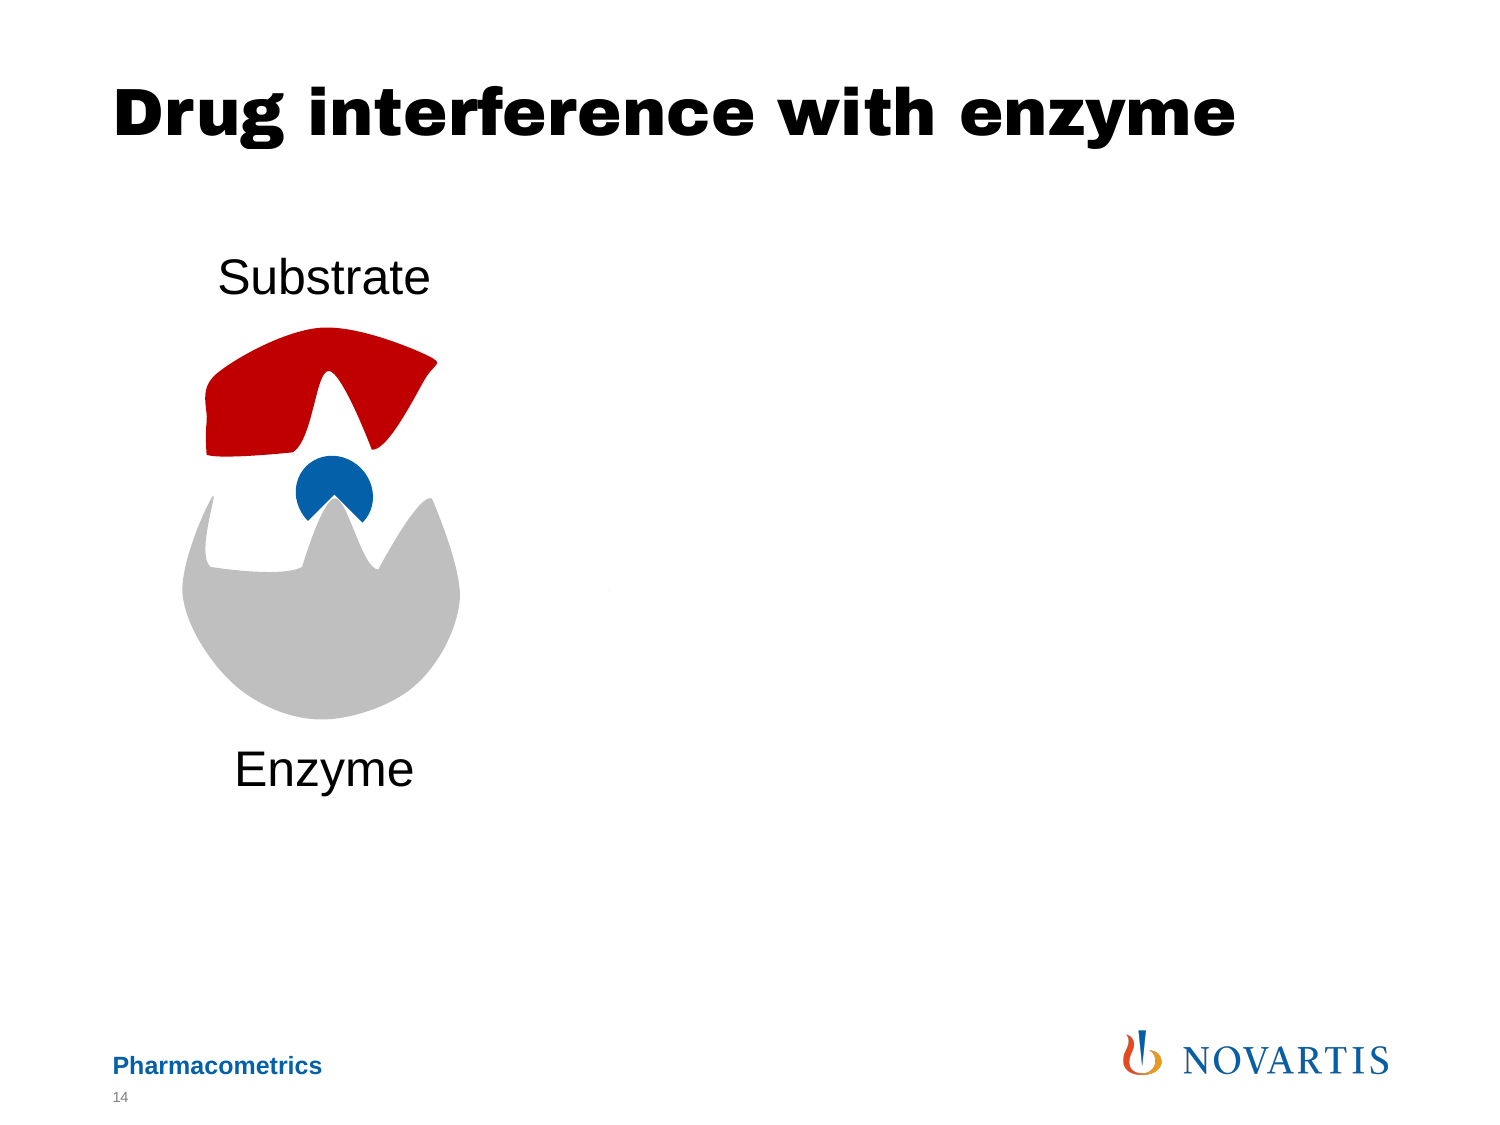

# Drug interference with enzyme

Products
Substrate

Enzyme
Complex
Enzyme
14